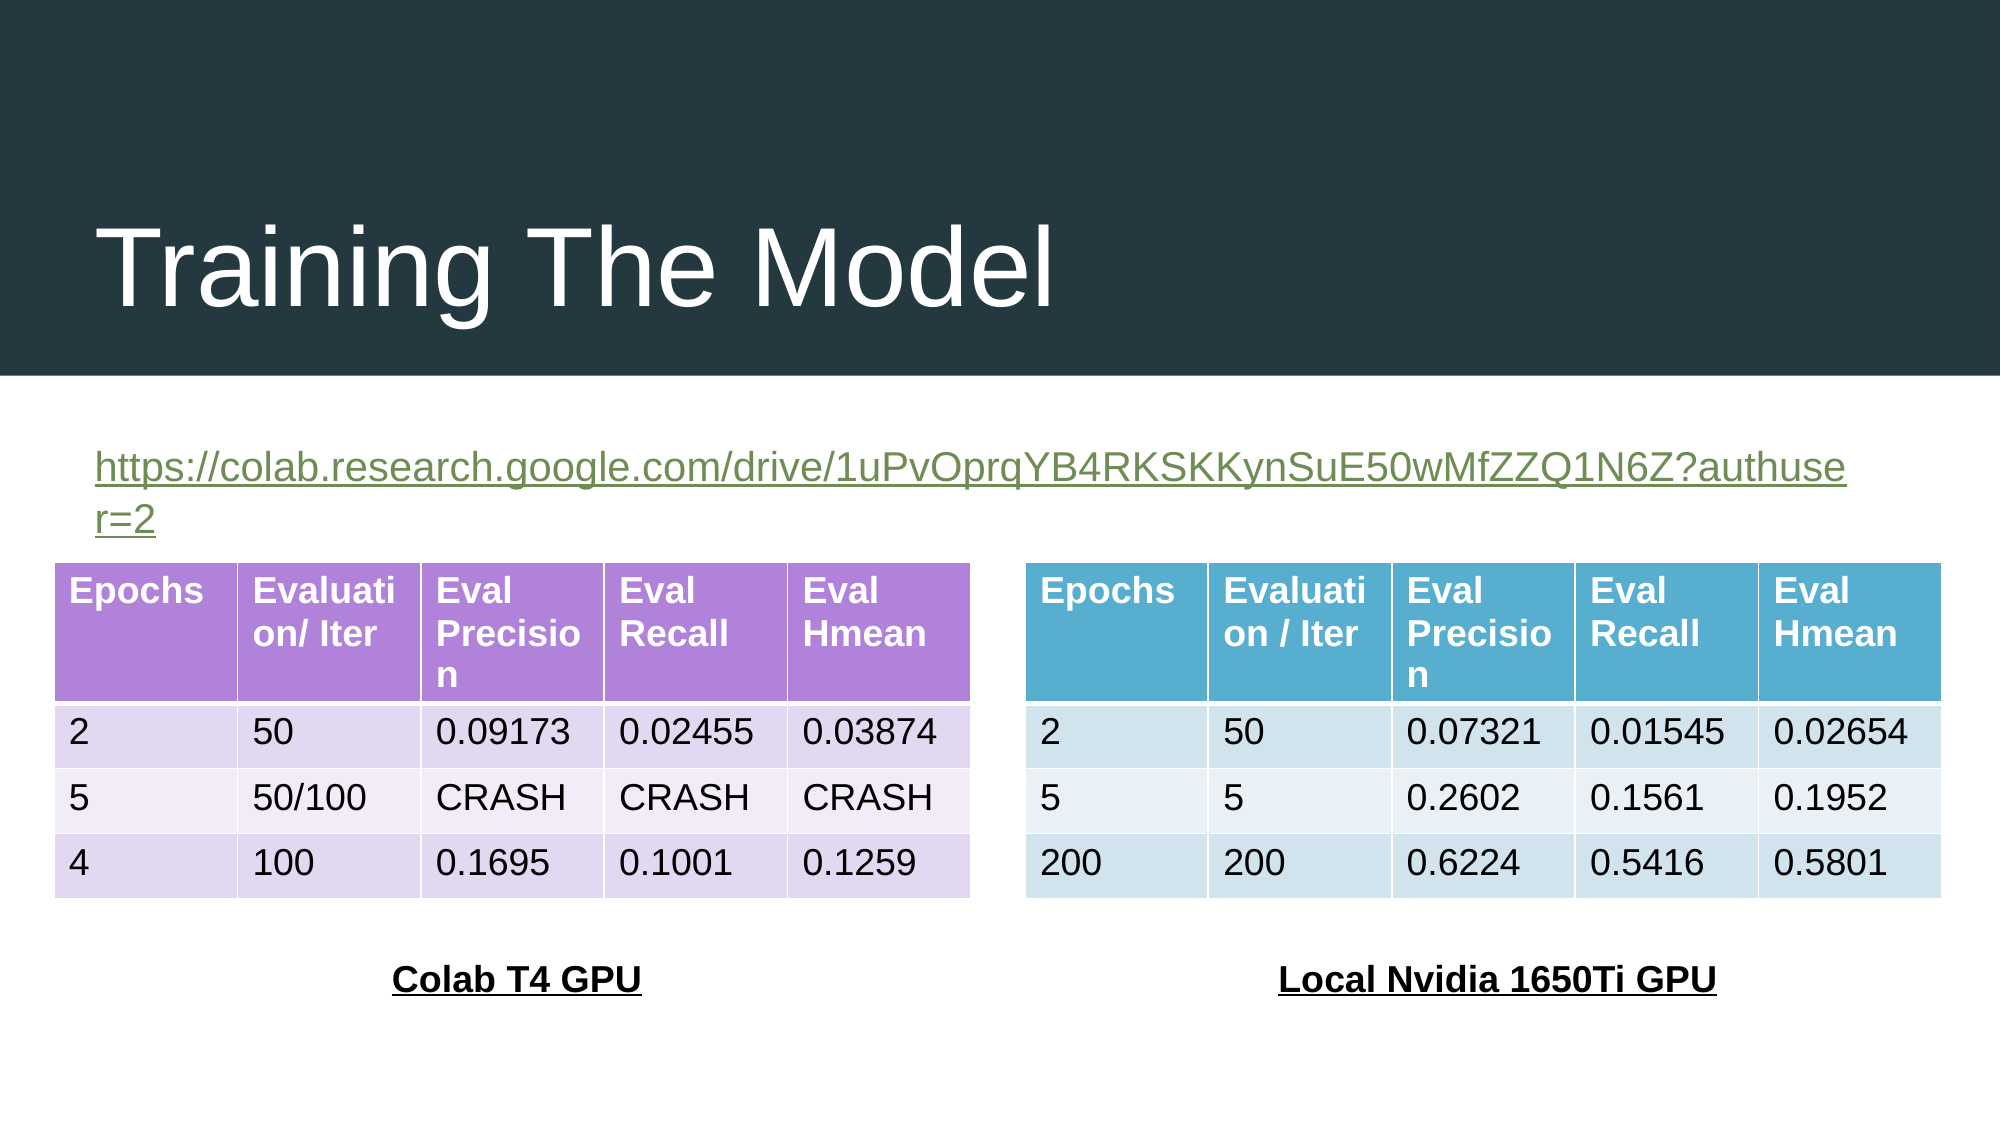

# Training The Model
https://colab.research.google.com/drive/1uPvOprqYB4RKSKKynSuE50wMfZZQ1N6Z?authuser=2
| Epochs | Evaluation/ Iter | Eval Precision | Eval Recall | Eval Hmean |
| --- | --- | --- | --- | --- |
| 2 | 50 | 0.09173 | 0.02455 | 0.03874 |
| 5 | 50/100 | CRASH | CRASH | CRASH |
| 4 | 100 | 0.1695 | 0.1001 | 0.1259 |
| Epochs | Evaluation / Iter | Eval Precision | Eval Recall | Eval Hmean |
| --- | --- | --- | --- | --- |
| 2 | 50 | 0.07321 | 0.01545 | 0.02654 |
| 5 | 5 | 0.2602 | 0.1561 | 0.1952 |
| 200 | 200 | 0.6224 | 0.5416 | 0.5801 |
Colab T4 GPU
Local Nvidia 1650Ti GPU